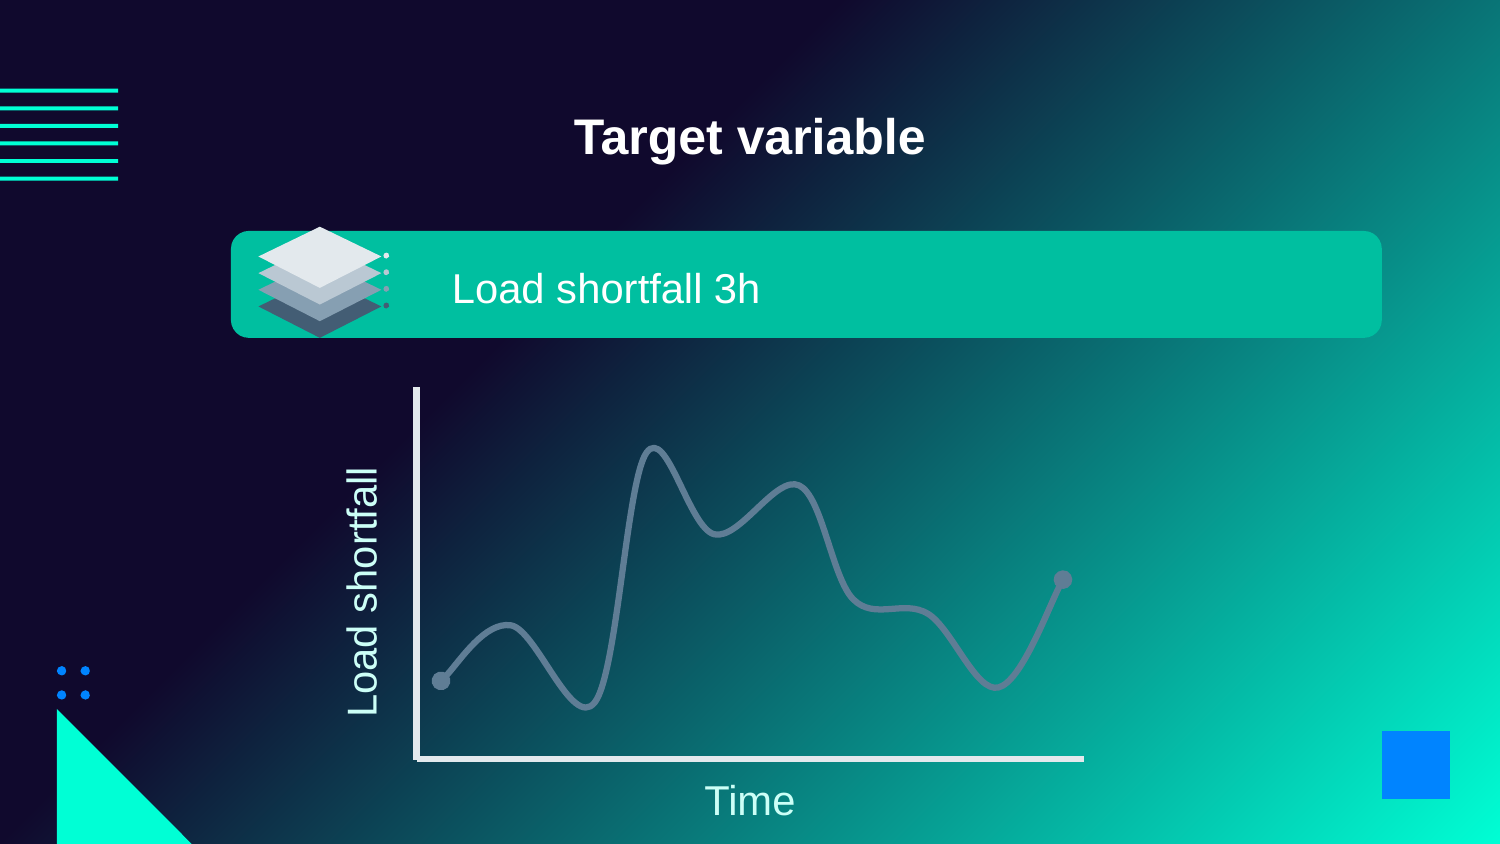

Target variable

Load shortfall 3h

Load shortfall
Time